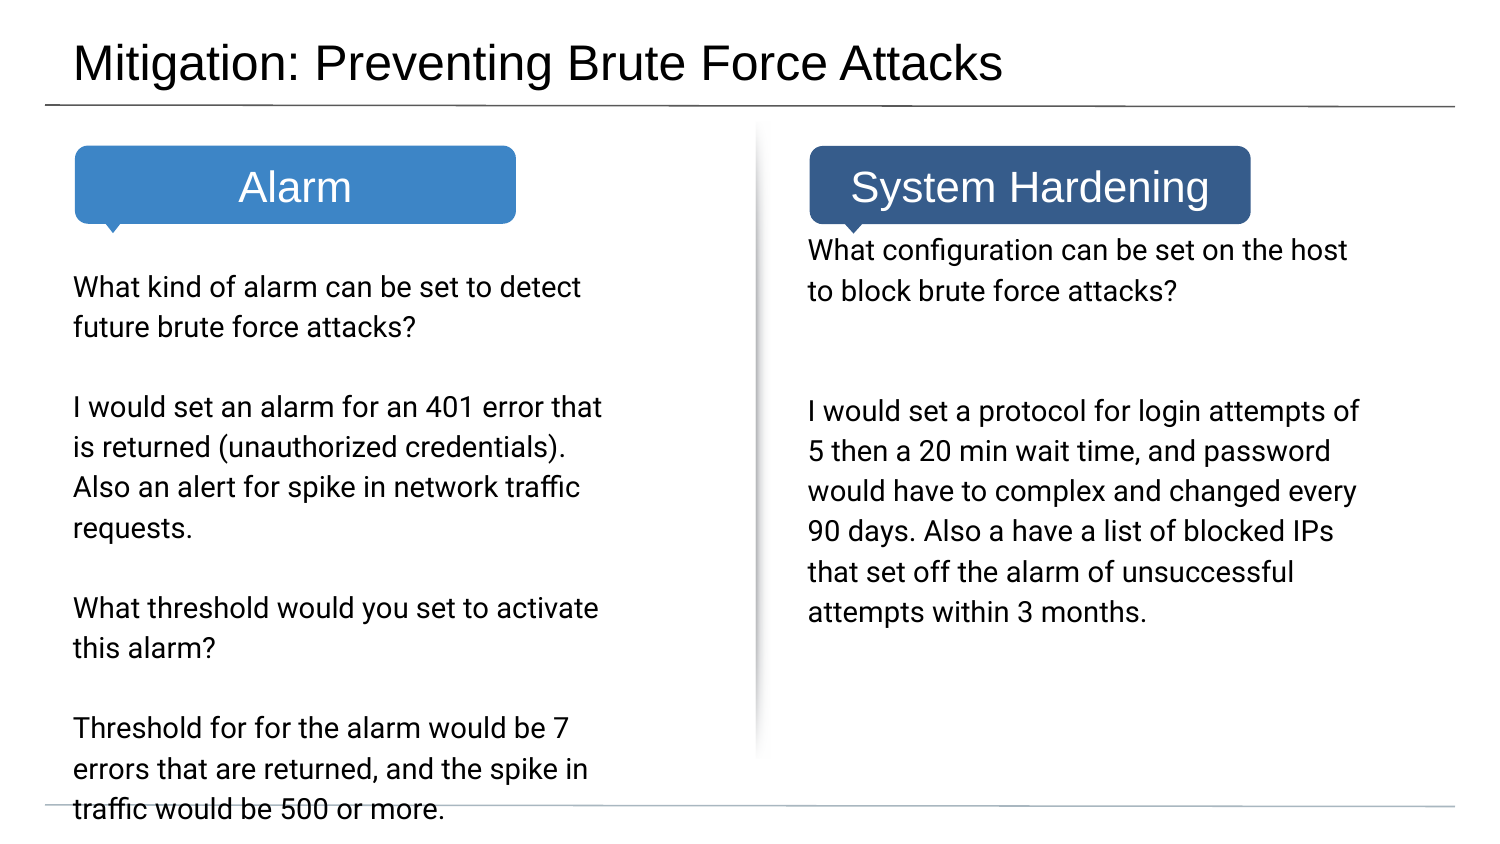

# Mitigation: Preventing Brute Force Attacks
What configuration can be set on the host to block brute force attacks?

I would set a protocol for login attempts of 5 then a 20 min wait time, and password would have to complex and changed every 90 days. Also a have a list of blocked IPs that set off the alarm of unsuccessful attempts within 3 months.

What kind of alarm can be set to detect future brute force attacks?

I would set an alarm for an 401 error that is returned (unauthorized credentials). Also an alert for spike in network traffic requests.

What threshold would you set to activate this alarm?

Threshold for for the alarm would be 7 errors that are returned, and the spike in traffic would be 500 or more.